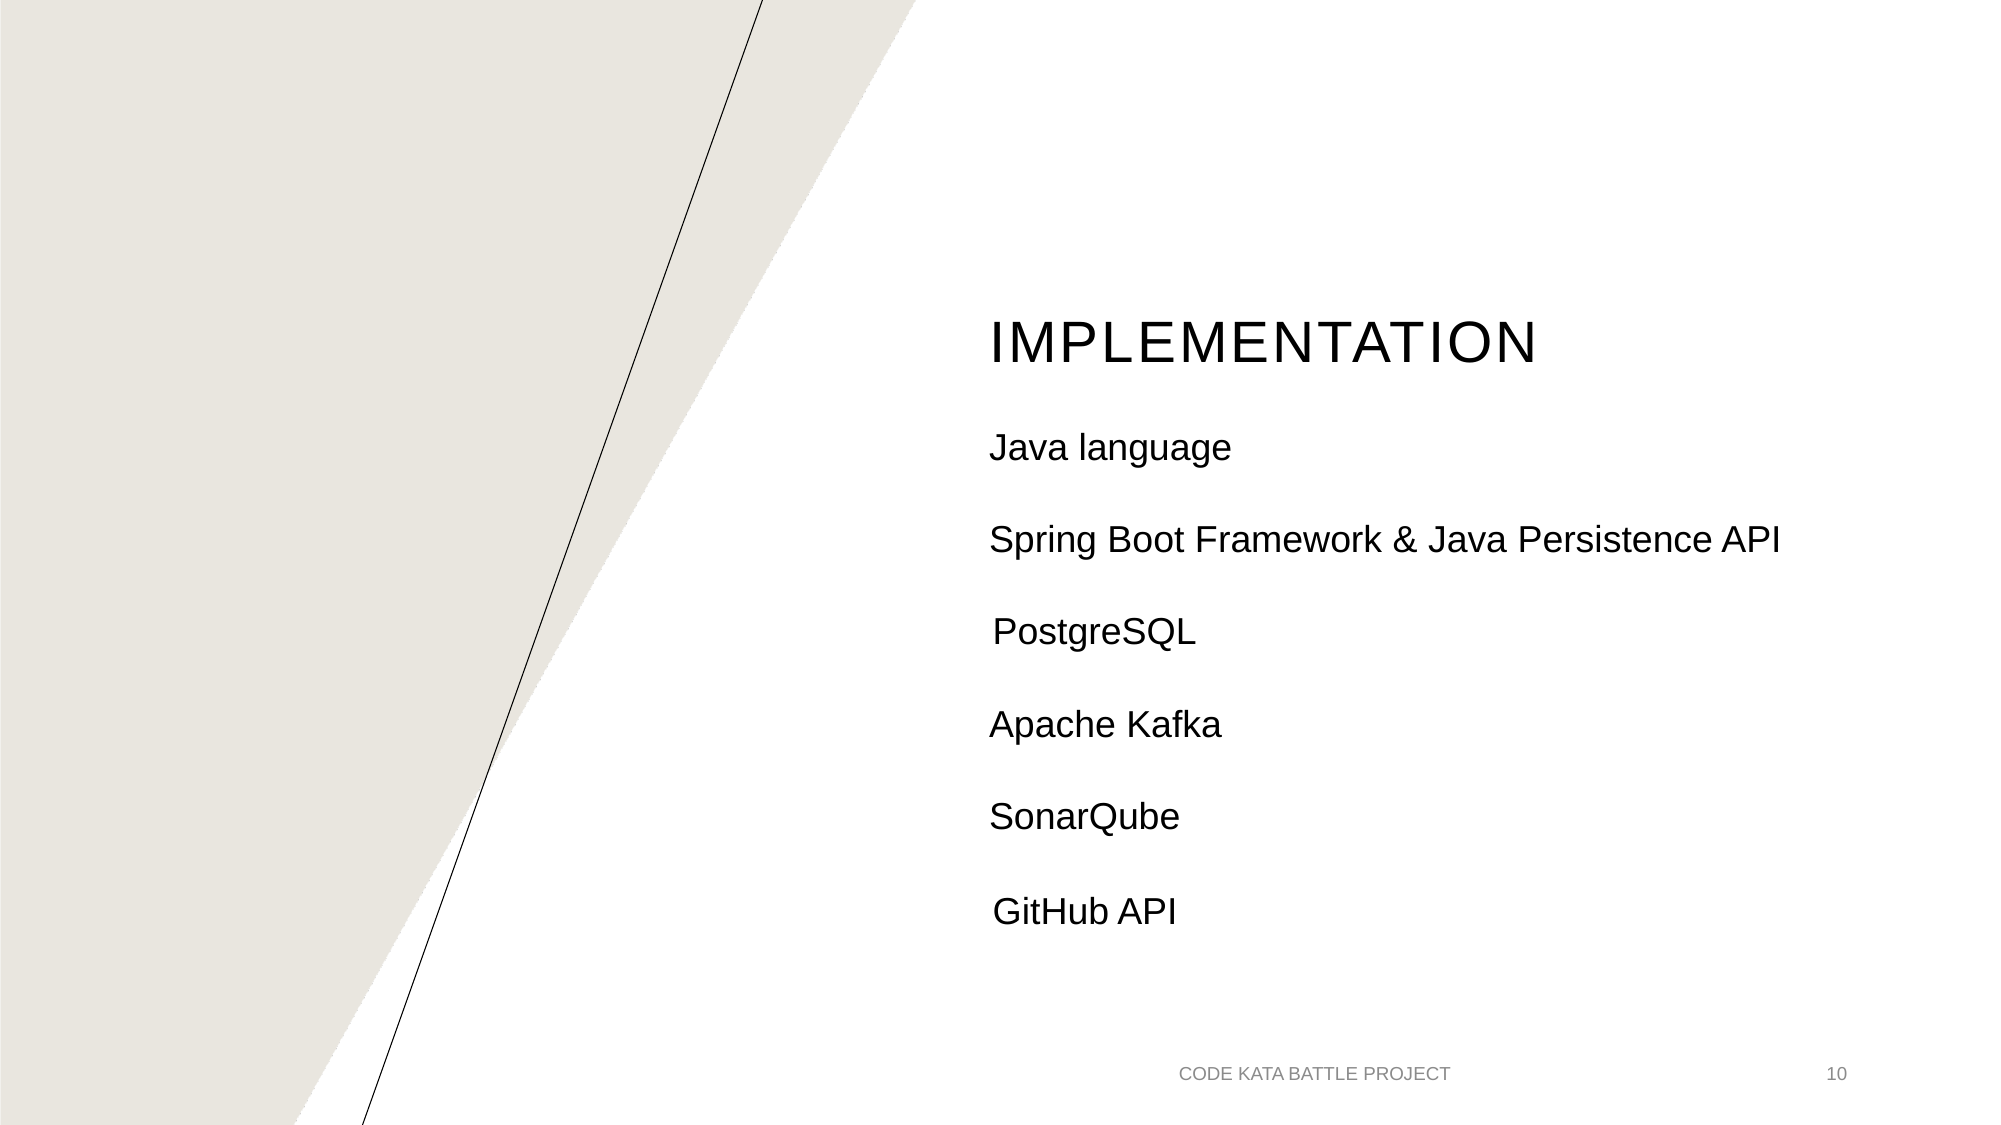

# IMPLEMENTATION
Java language
Spring Boot Framework & Java Persistence API
PostgreSQL
Apache Kafka
SonarQube
GitHub API
CODE KATA BATTLE PROJECT
10